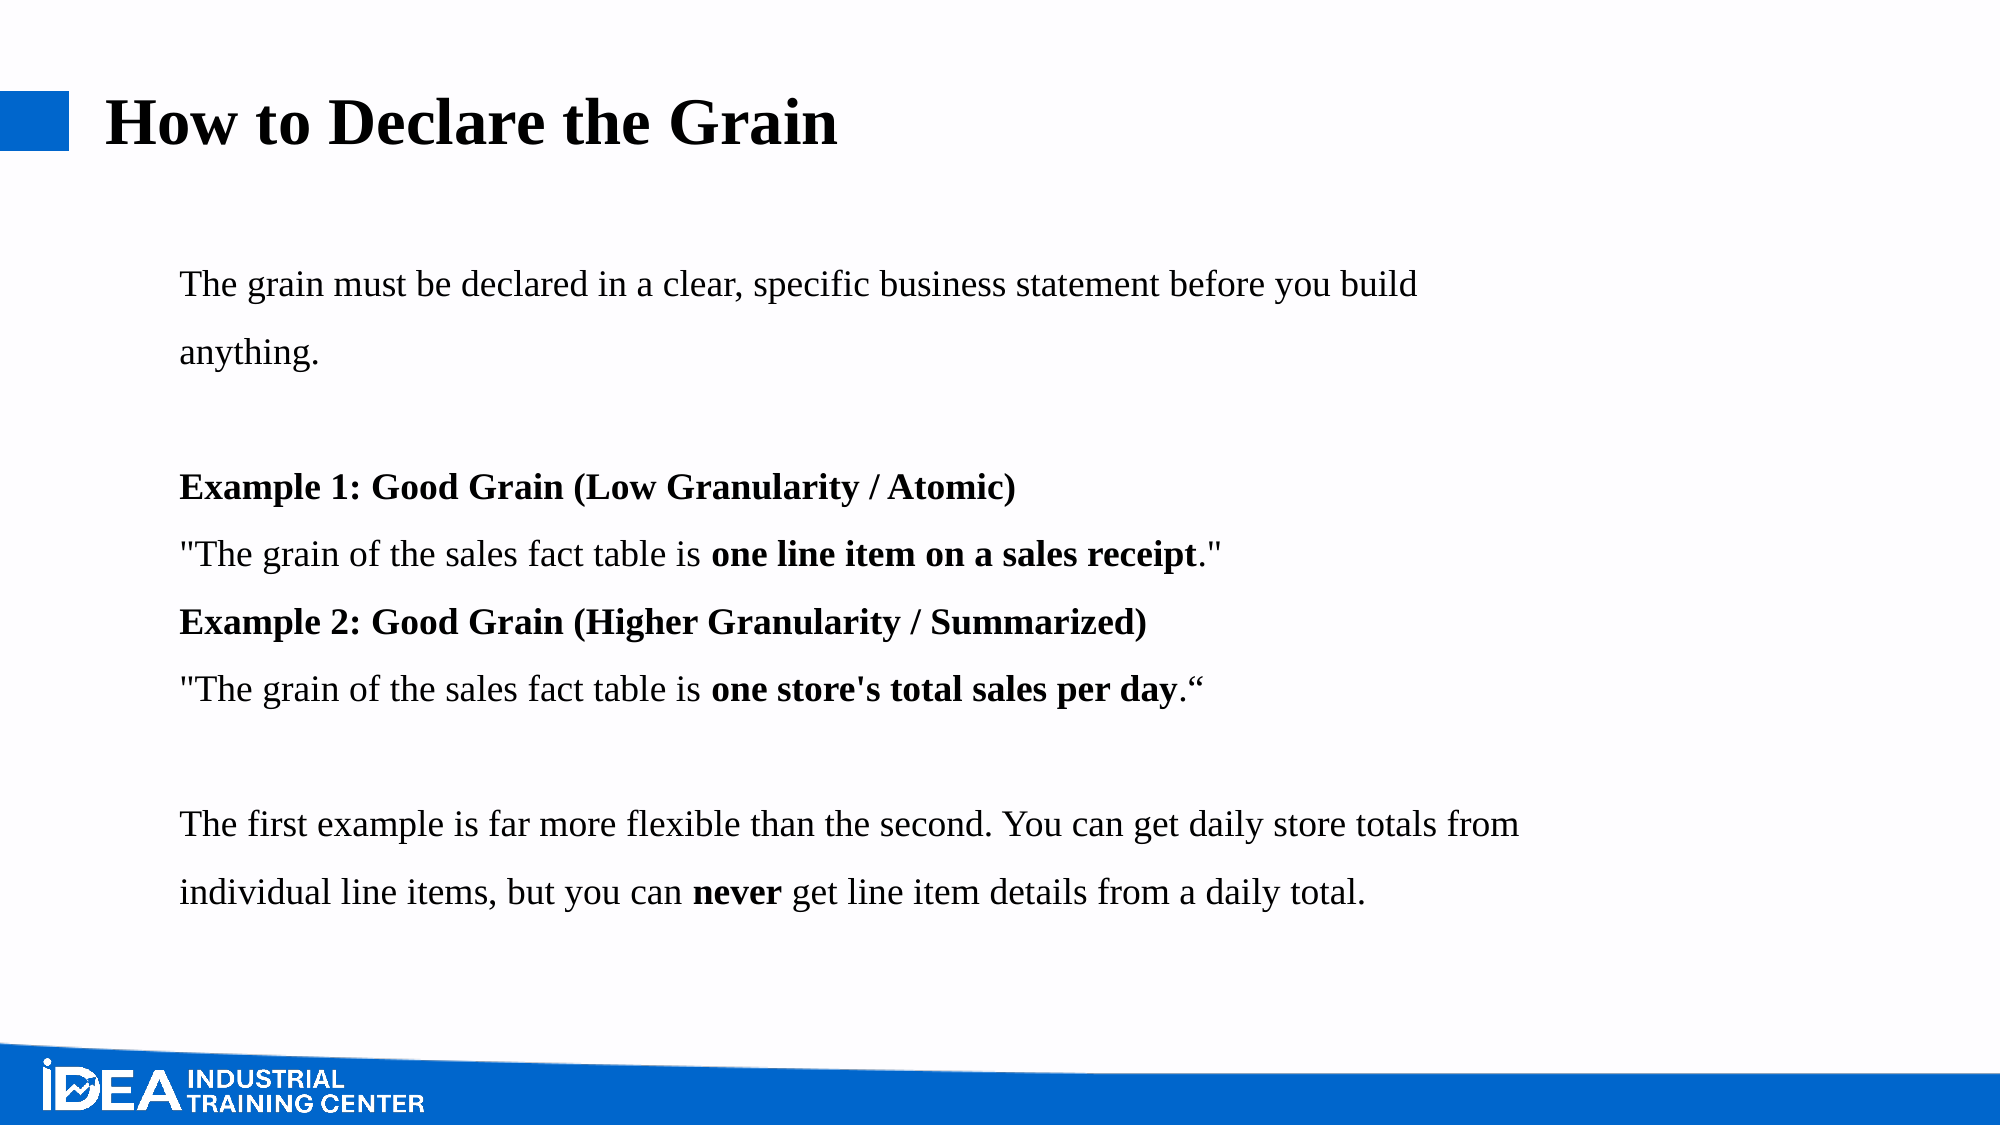

# How to Declare the Grain
The grain must be declared in a clear, specific business statement before you build anything.

Example 1: Good Grain (Low Granularity / Atomic)
"The grain of the sales fact table is one line item on a sales receipt."
Example 2: Good Grain (Higher Granularity / Summarized)
"The grain of the sales fact table is one store's total sales per day.“

The first example is far more flexible than the second. You can get daily store totals from individual line items, but you can never get line item details from a daily total.